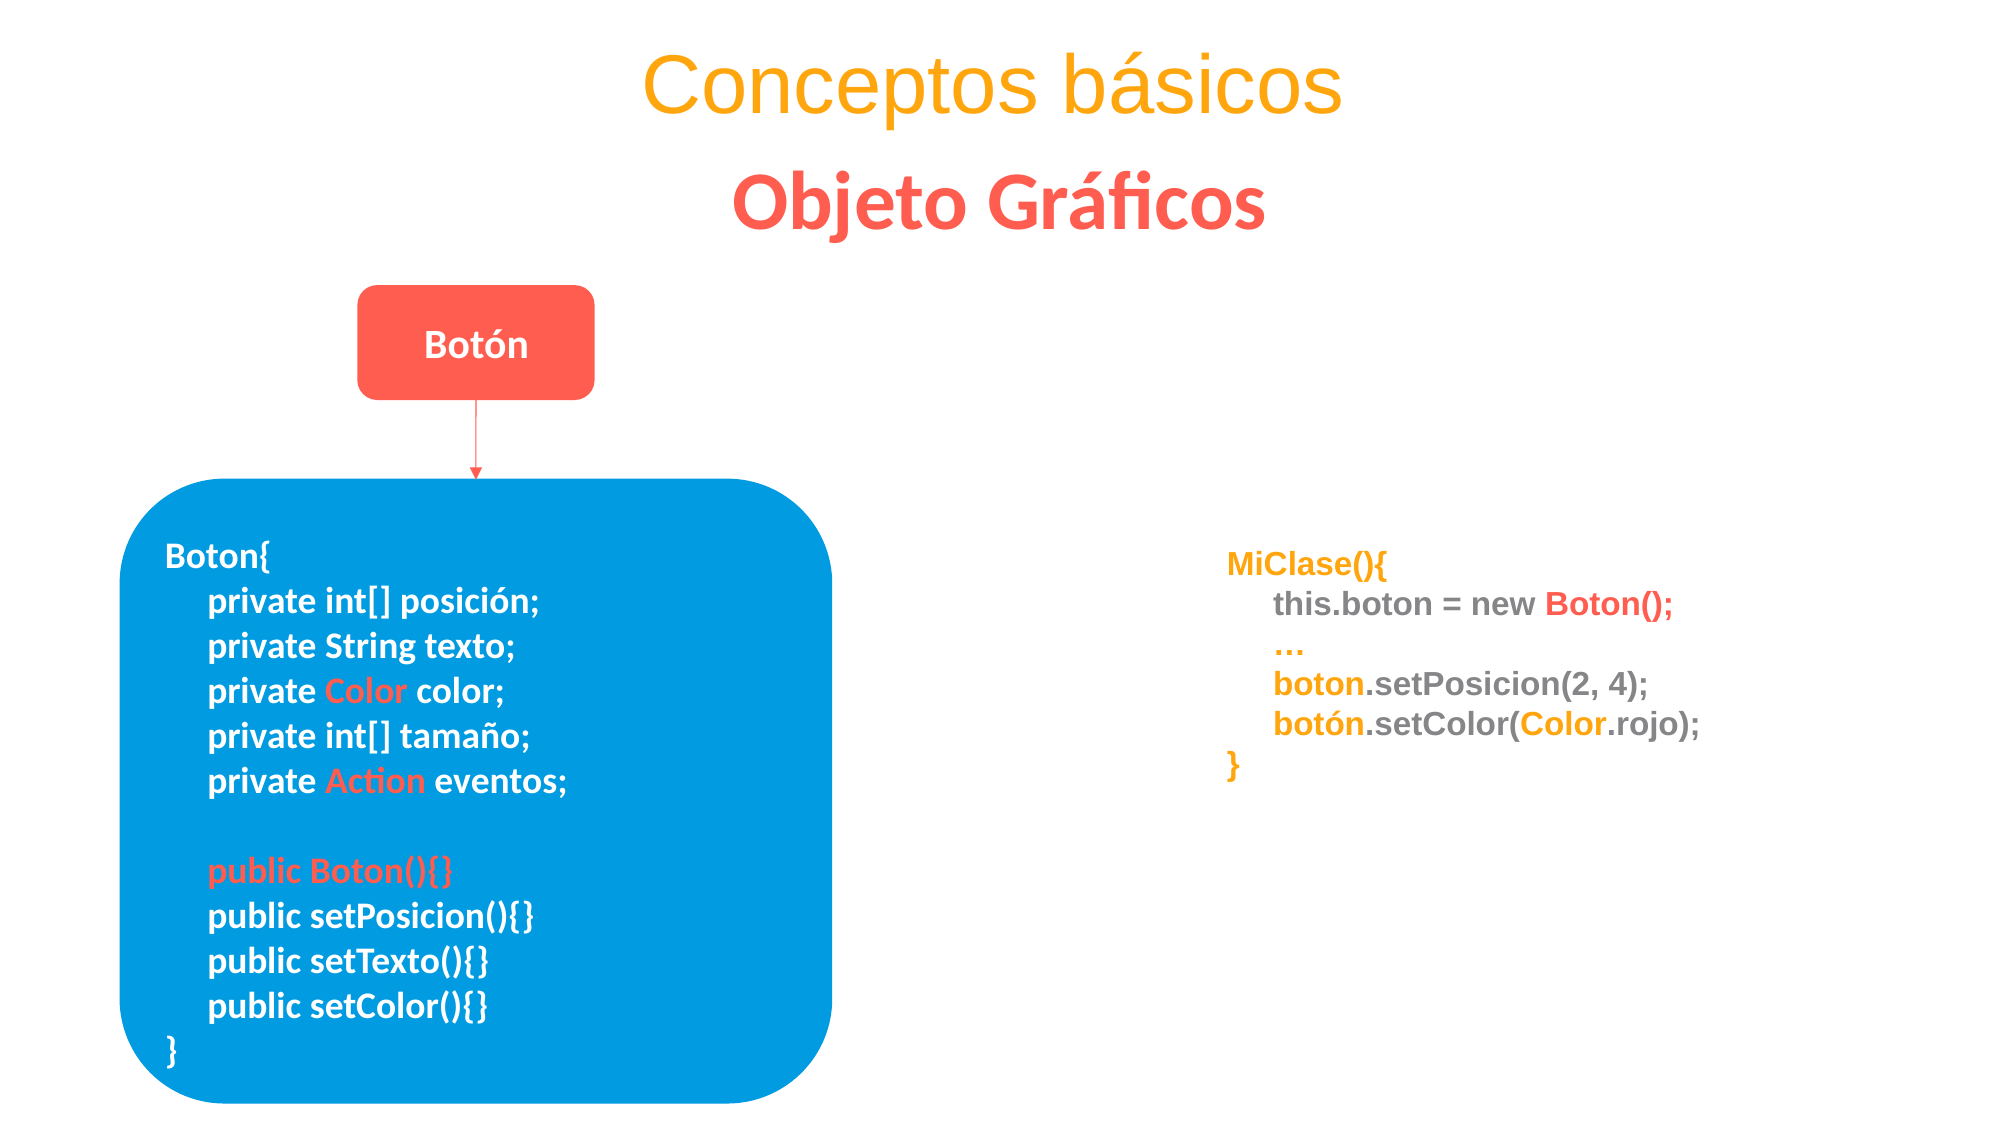

Conceptos básicos
Objeto Gráficos

Botón

Boton{
     private int[] posición;
     private String texto;
     private Color color;
     private int[] tamaño;
     private Action eventos;

     public Boton(){}
     public setPosicion(){}
     public setTexto(){}
     public setColor(){}
}

MiClase(){
     this.boton = new Boton();
     …
     boton.setPosicion(2, 4);
     botón.setColor(Color.rojo);
}